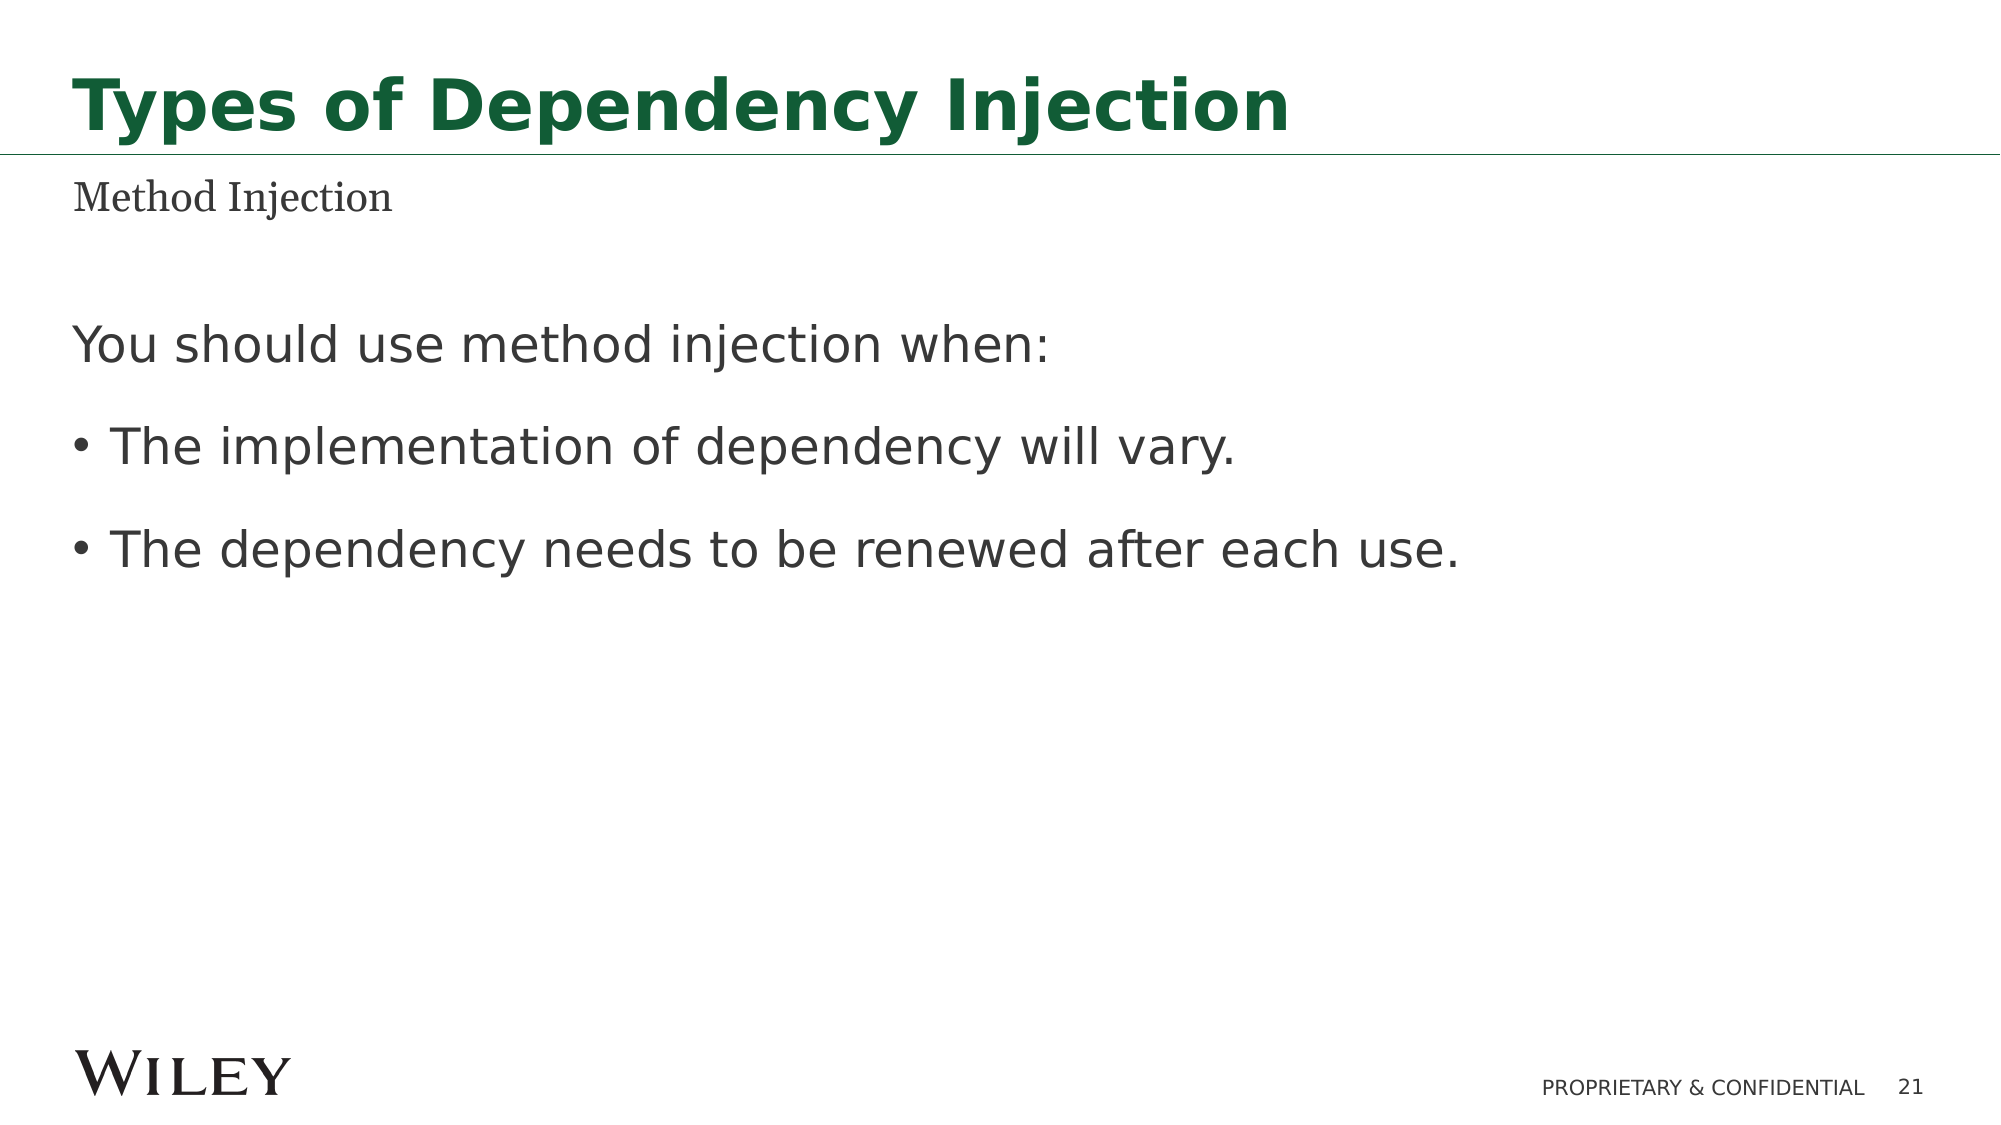

# Types of Dependency Injection
Method Injection
You should use method injection when:
The implementation of dependency will vary.
The dependency needs to be renewed after each use.
21
PROPRIETARY & CONFIDENTIAL